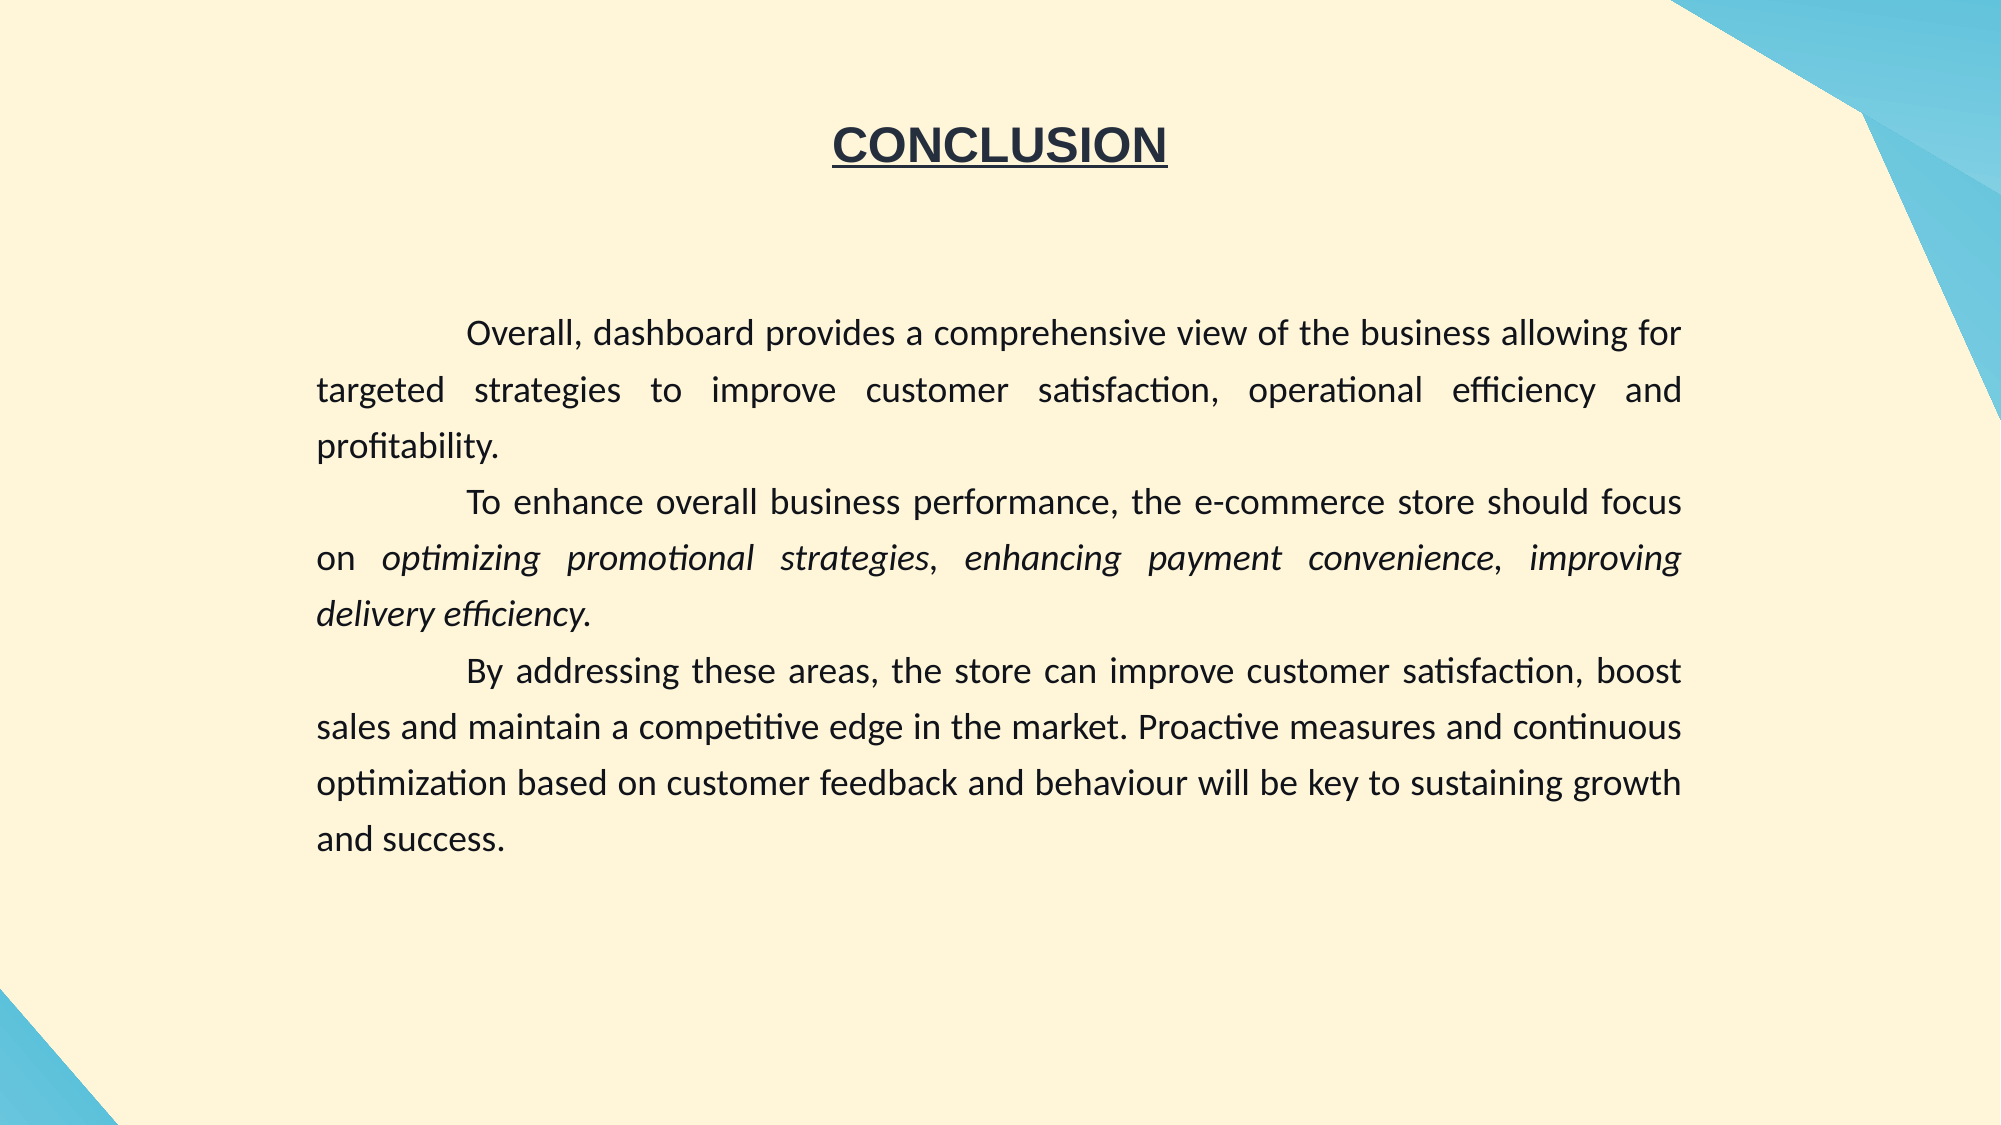

CONCLUSION
	Overall, dashboard provides a comprehensive view of the business allowing for targeted strategies to improve customer satisfaction, operational efficiency and profitability.
	To enhance overall business performance, the e-commerce store should focus on optimizing promotional strategies, enhancing payment convenience, improving delivery efficiency.
	By addressing these areas, the store can improve customer satisfaction, boost sales and maintain a competitive edge in the market. Proactive measures and continuous optimization based on customer feedback and behaviour will be key to sustaining growth and success.